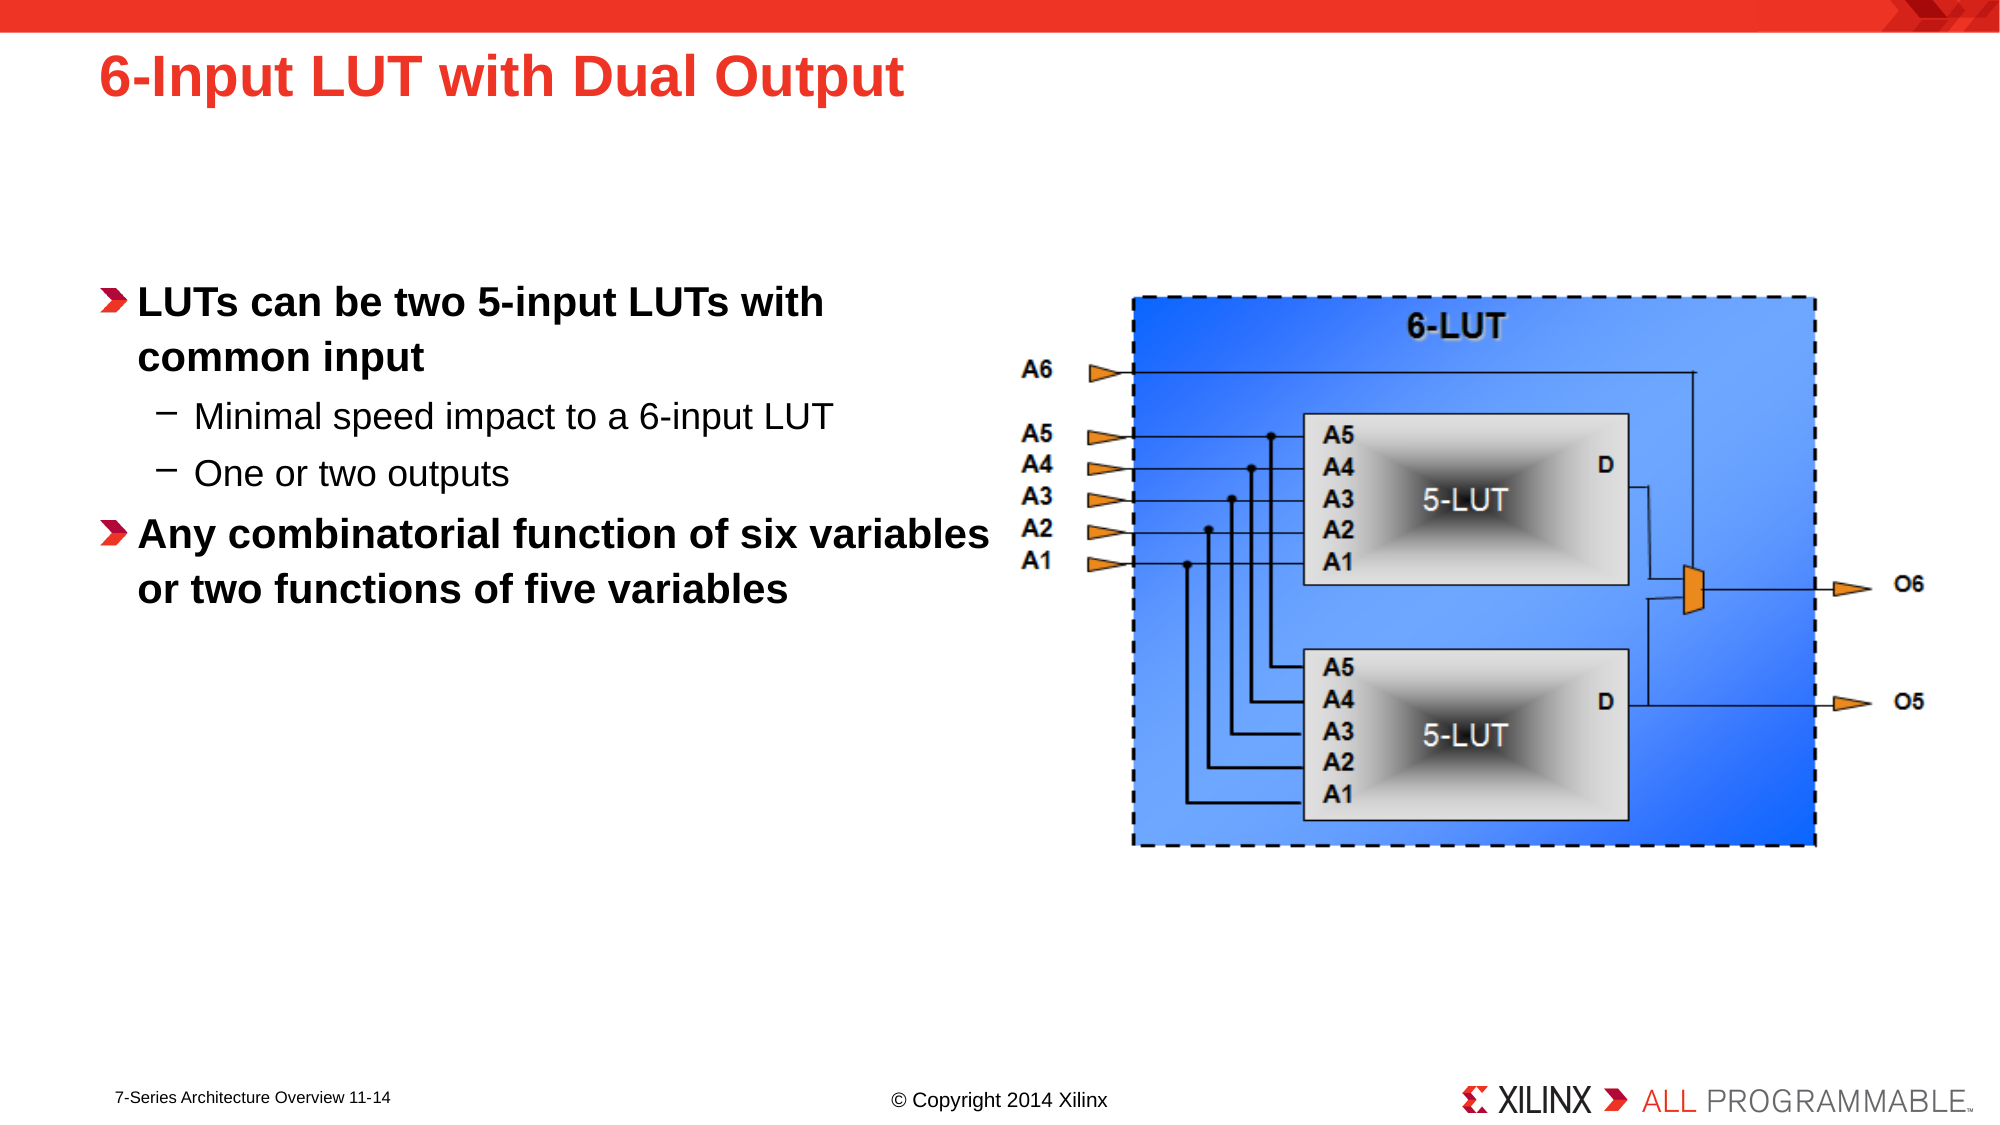

# 6-Input LUT with Dual Output
LUTs can be two 5-input LUTs with common input
Minimal speed impact to a 6-input LUT
One or two outputs
Any combinatorial function of six variables or two functions of five variables

© Copyright 2014 Xilinx
7-Series Architecture Overview 11-14